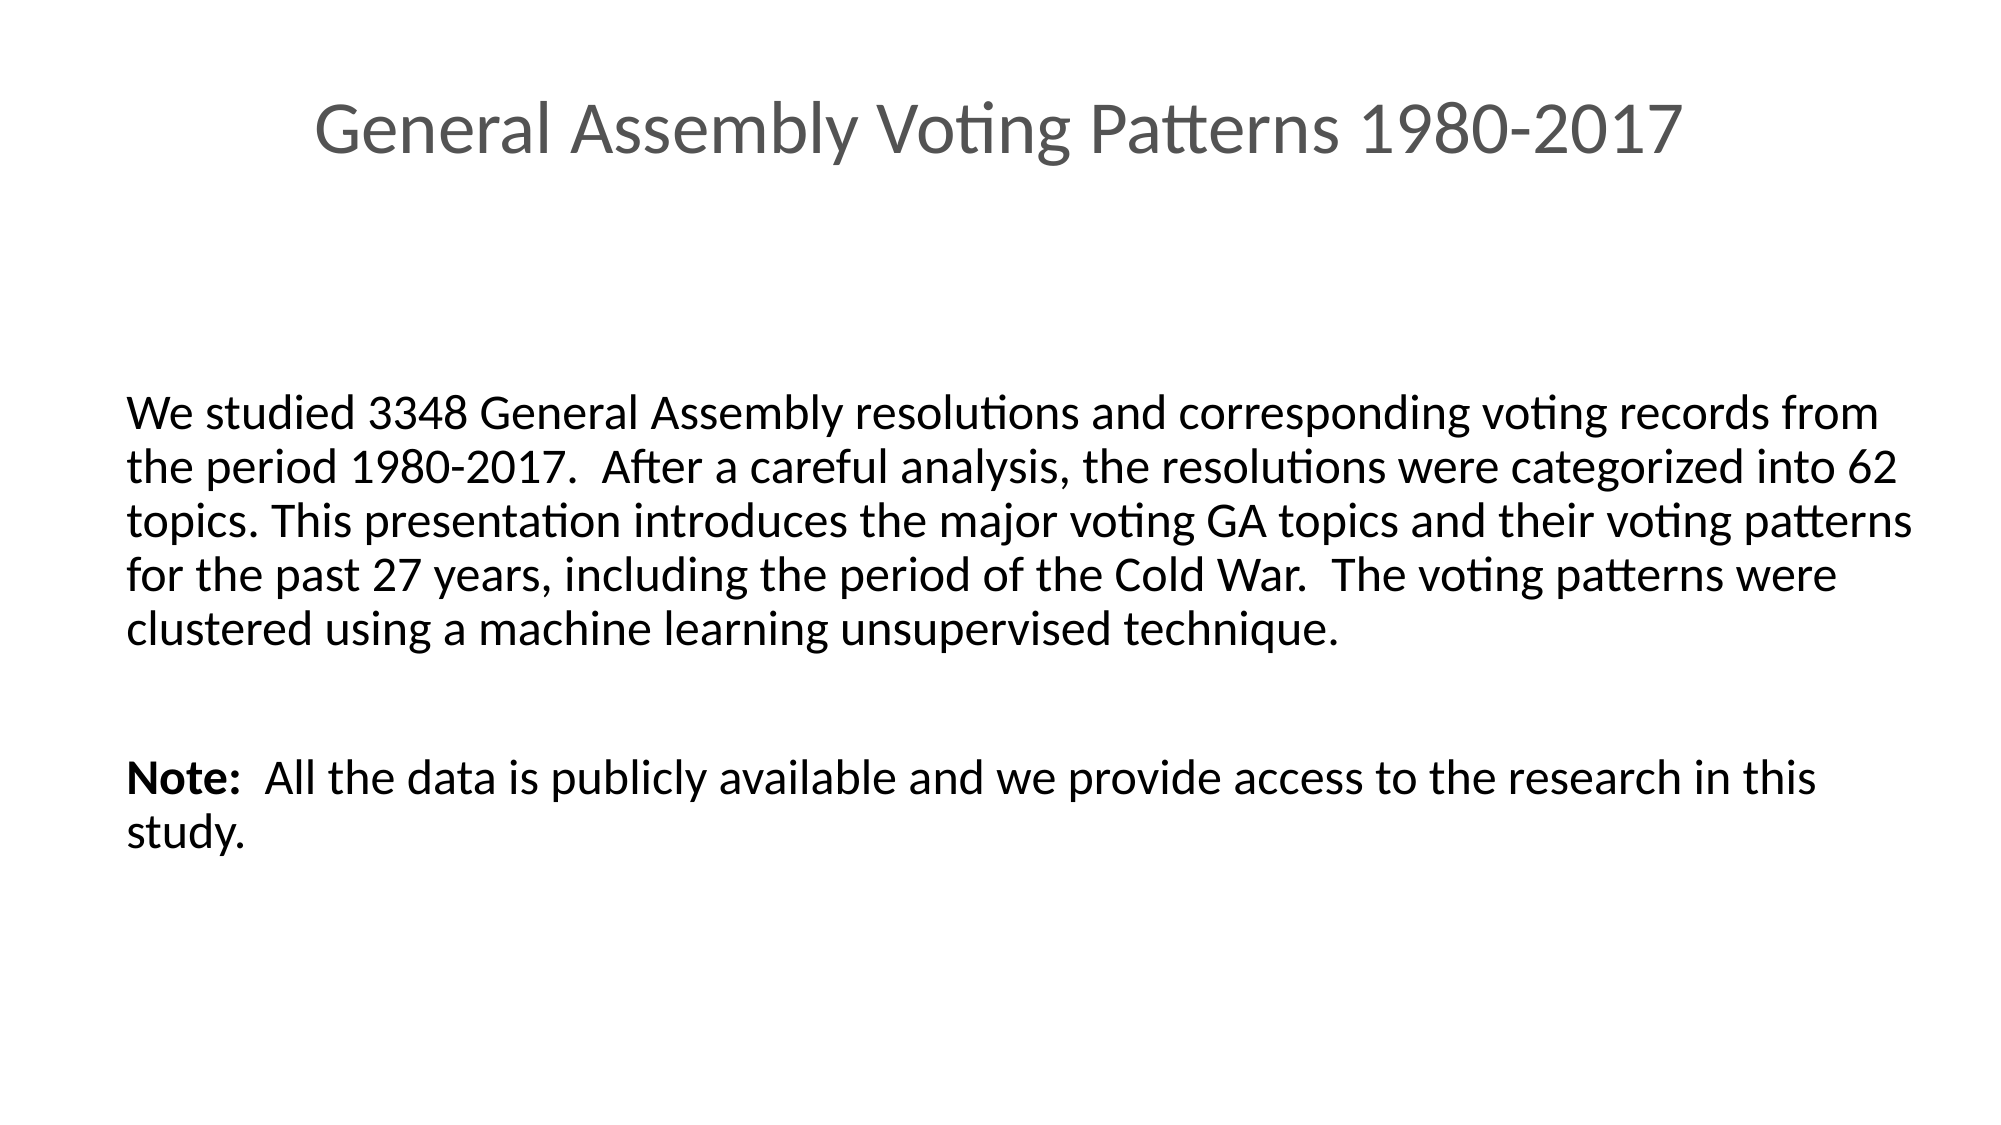

# General Assembly Voting Patterns 1980-2017
We studied 3348 General Assembly resolutions and corresponding voting records from the period 1980-2017.  After a careful analysis, the resolutions were categorized into 62 topics. This presentation introduces the major voting GA topics and their voting patterns for the past 27 years, including the period of the Cold War.  The voting patterns were clustered using a machine learning unsupervised technique.

Note:  All the data is publicly available and we provide access to the research in this study.